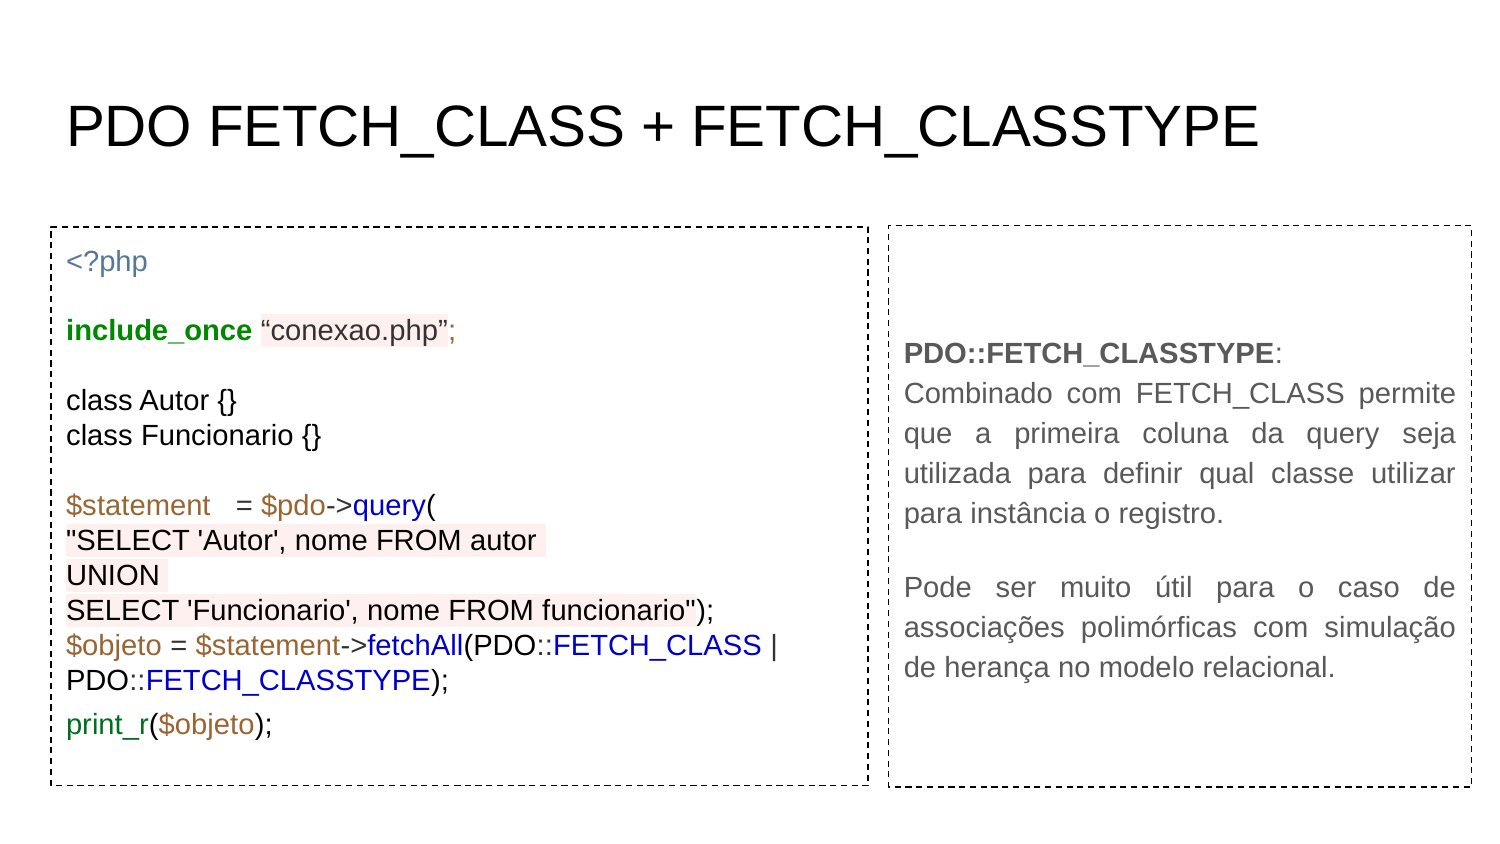

# PDO FETCH_CLASS + FETCH_CLASSTYPE
PDO::FETCH_CLASSTYPE:
Combinado com FETCH_CLASS permite que a primeira coluna da query seja utilizada para definir qual classe utilizar para instância o registro.
Pode ser muito útil para o caso de associações polimórficas com simulação de herança no modelo relacional.
<?php

include_once “conexao.php”;

class Autor {}
class Funcionario {}

$statement   = $pdo->query(
"SELECT 'Autor', nome FROM autor
UNION
SELECT 'Funcionario', nome FROM funcionario");
$objeto = $statement->fetchAll(PDO::FETCH_CLASS | PDO::FETCH_CLASSTYPE);
print_r($objeto);